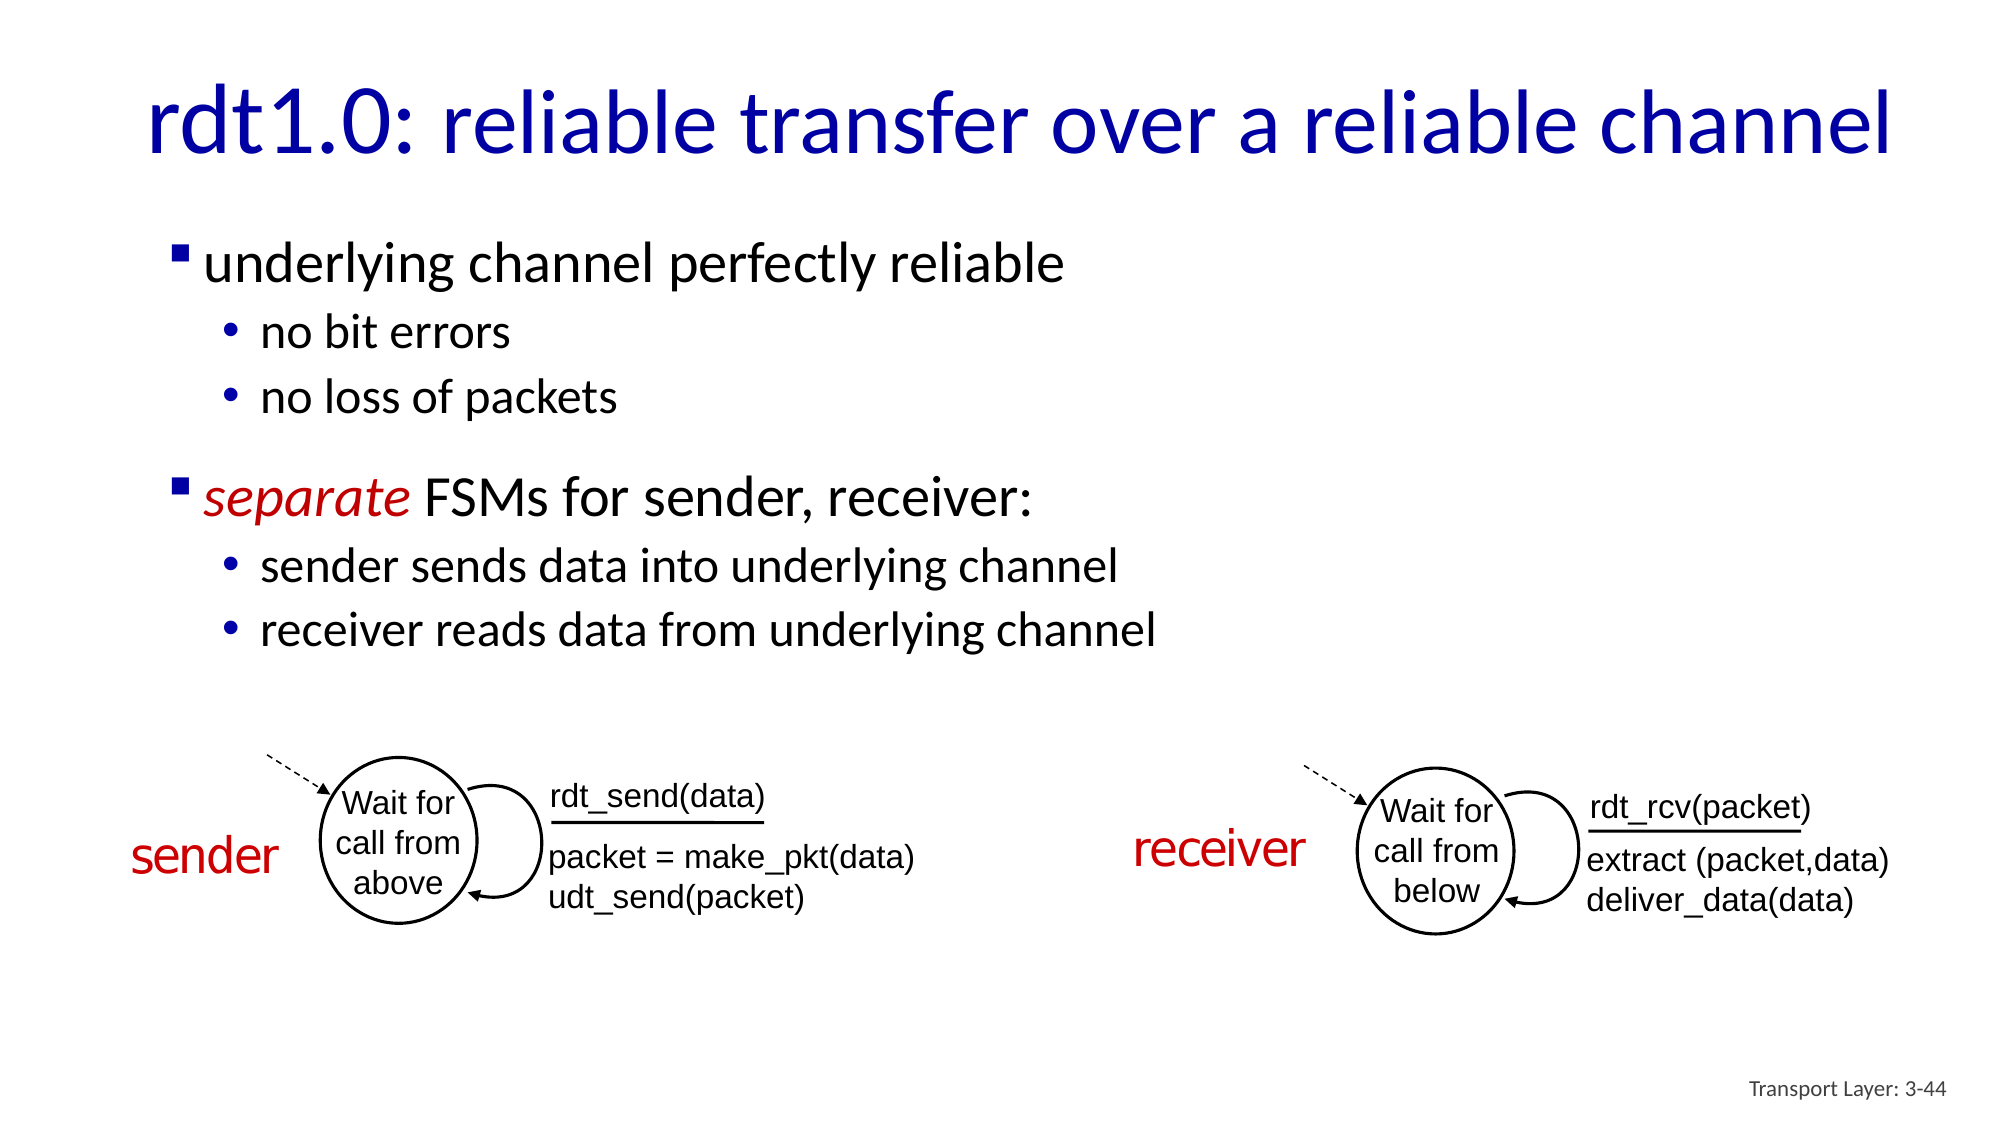

# rdt1.0: reliable transfer over a reliable channel
underlying channel perfectly reliable
no bit errors
no loss of packets
separate FSMs for sender, receiver:
sender sends data into underlying channel
receiver reads data from underlying channel

sender
Wait for call from above

Wait for call from below
receiver

rdt_send(data)

rdt_rcv(packet)

packet = make_pkt(data)
udt_send(packet)
extract (packet,data)
deliver_data(data)
Transport Layer: 3-44